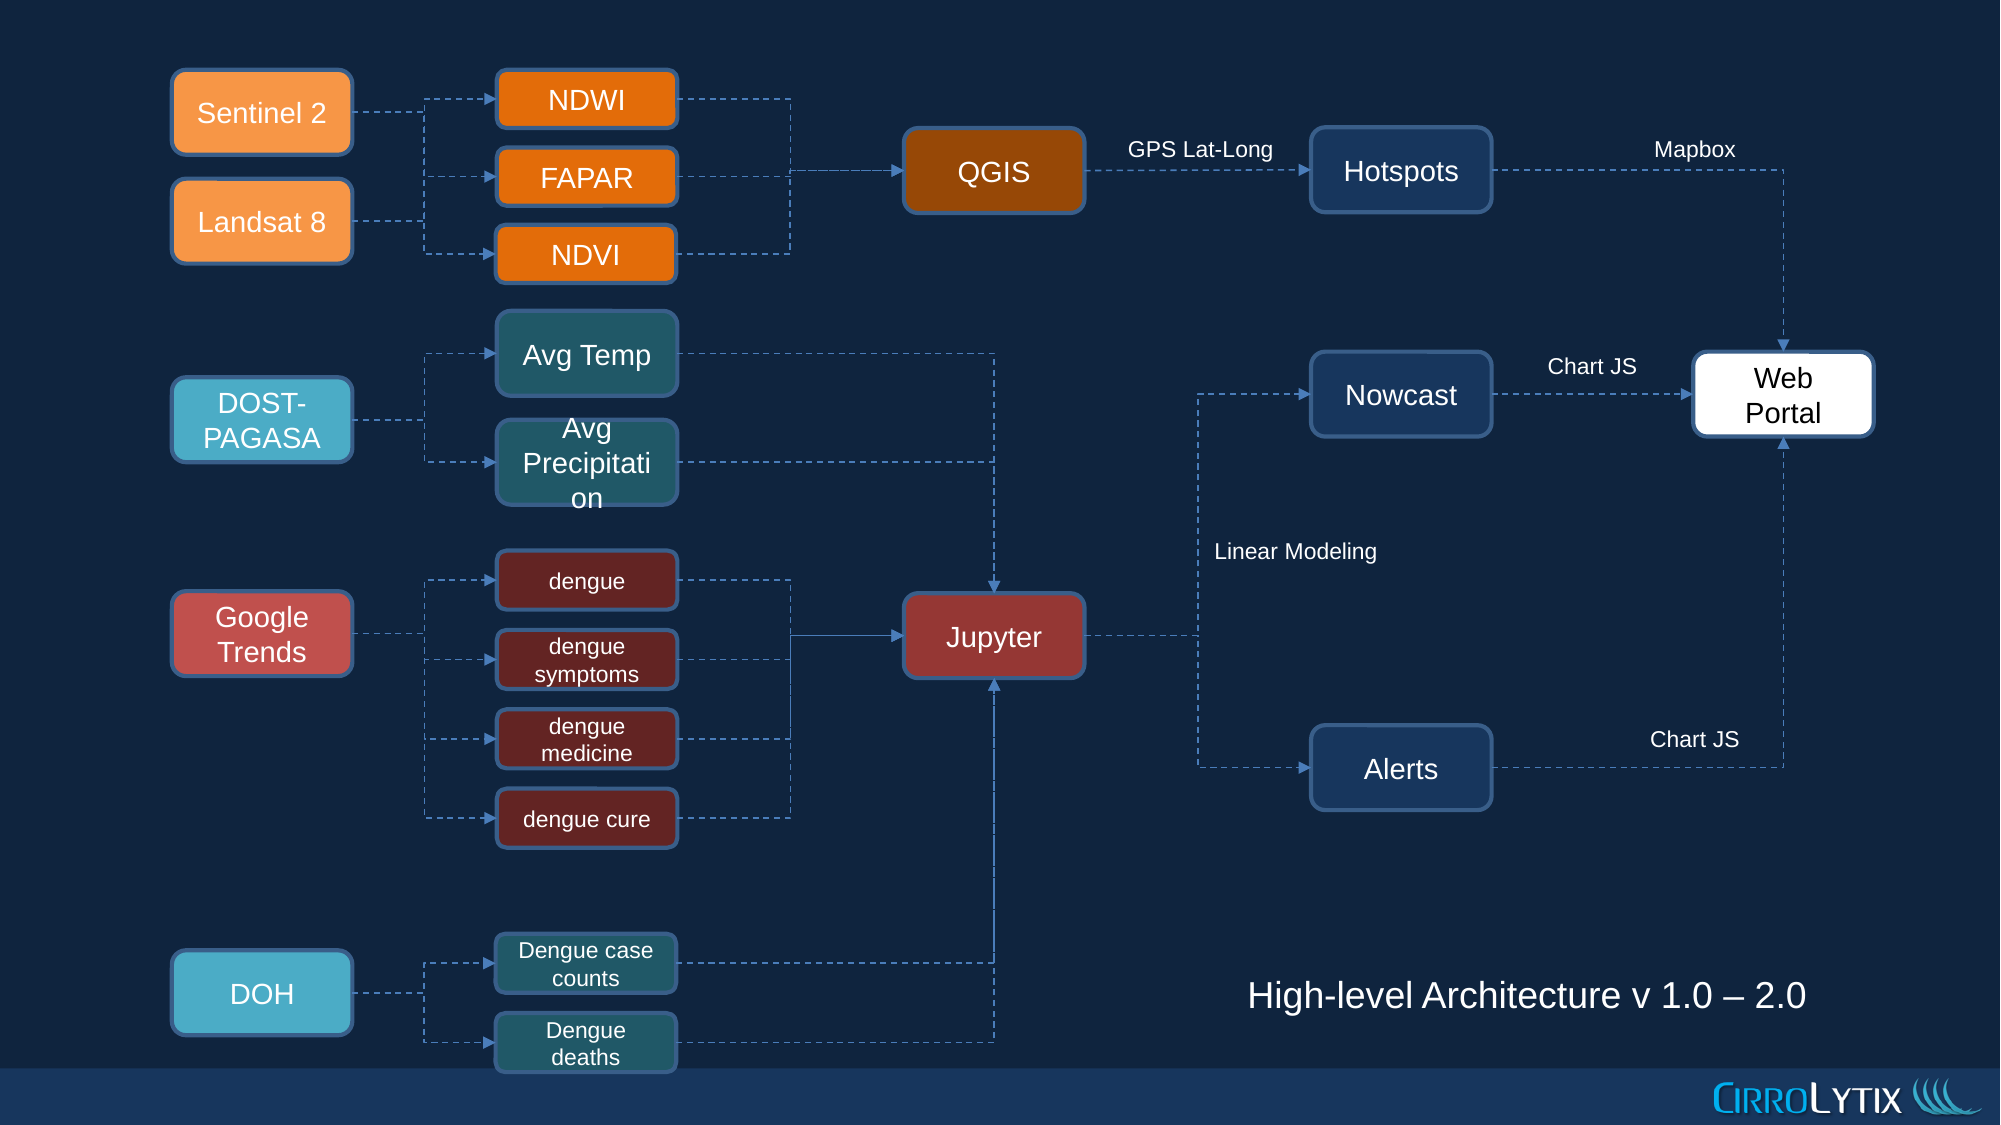

Sentinel 2
NDWI
GPS Lat-Long
Mapbox
Hotspots
QGIS
FAPAR
Landsat 8
NDVI
Avg Temp
Chart JS
Nowcast
Web Portal
DOST-PAGASA
Avg Precipitation
Linear Modeling
dengue
Google Trends
Jupyter
dengue symptoms
dengue medicine
Chart JS
Alerts
dengue cure
Dengue case counts
DOH
High-level Architecture v 1.0 – 2.0
Dengue deaths